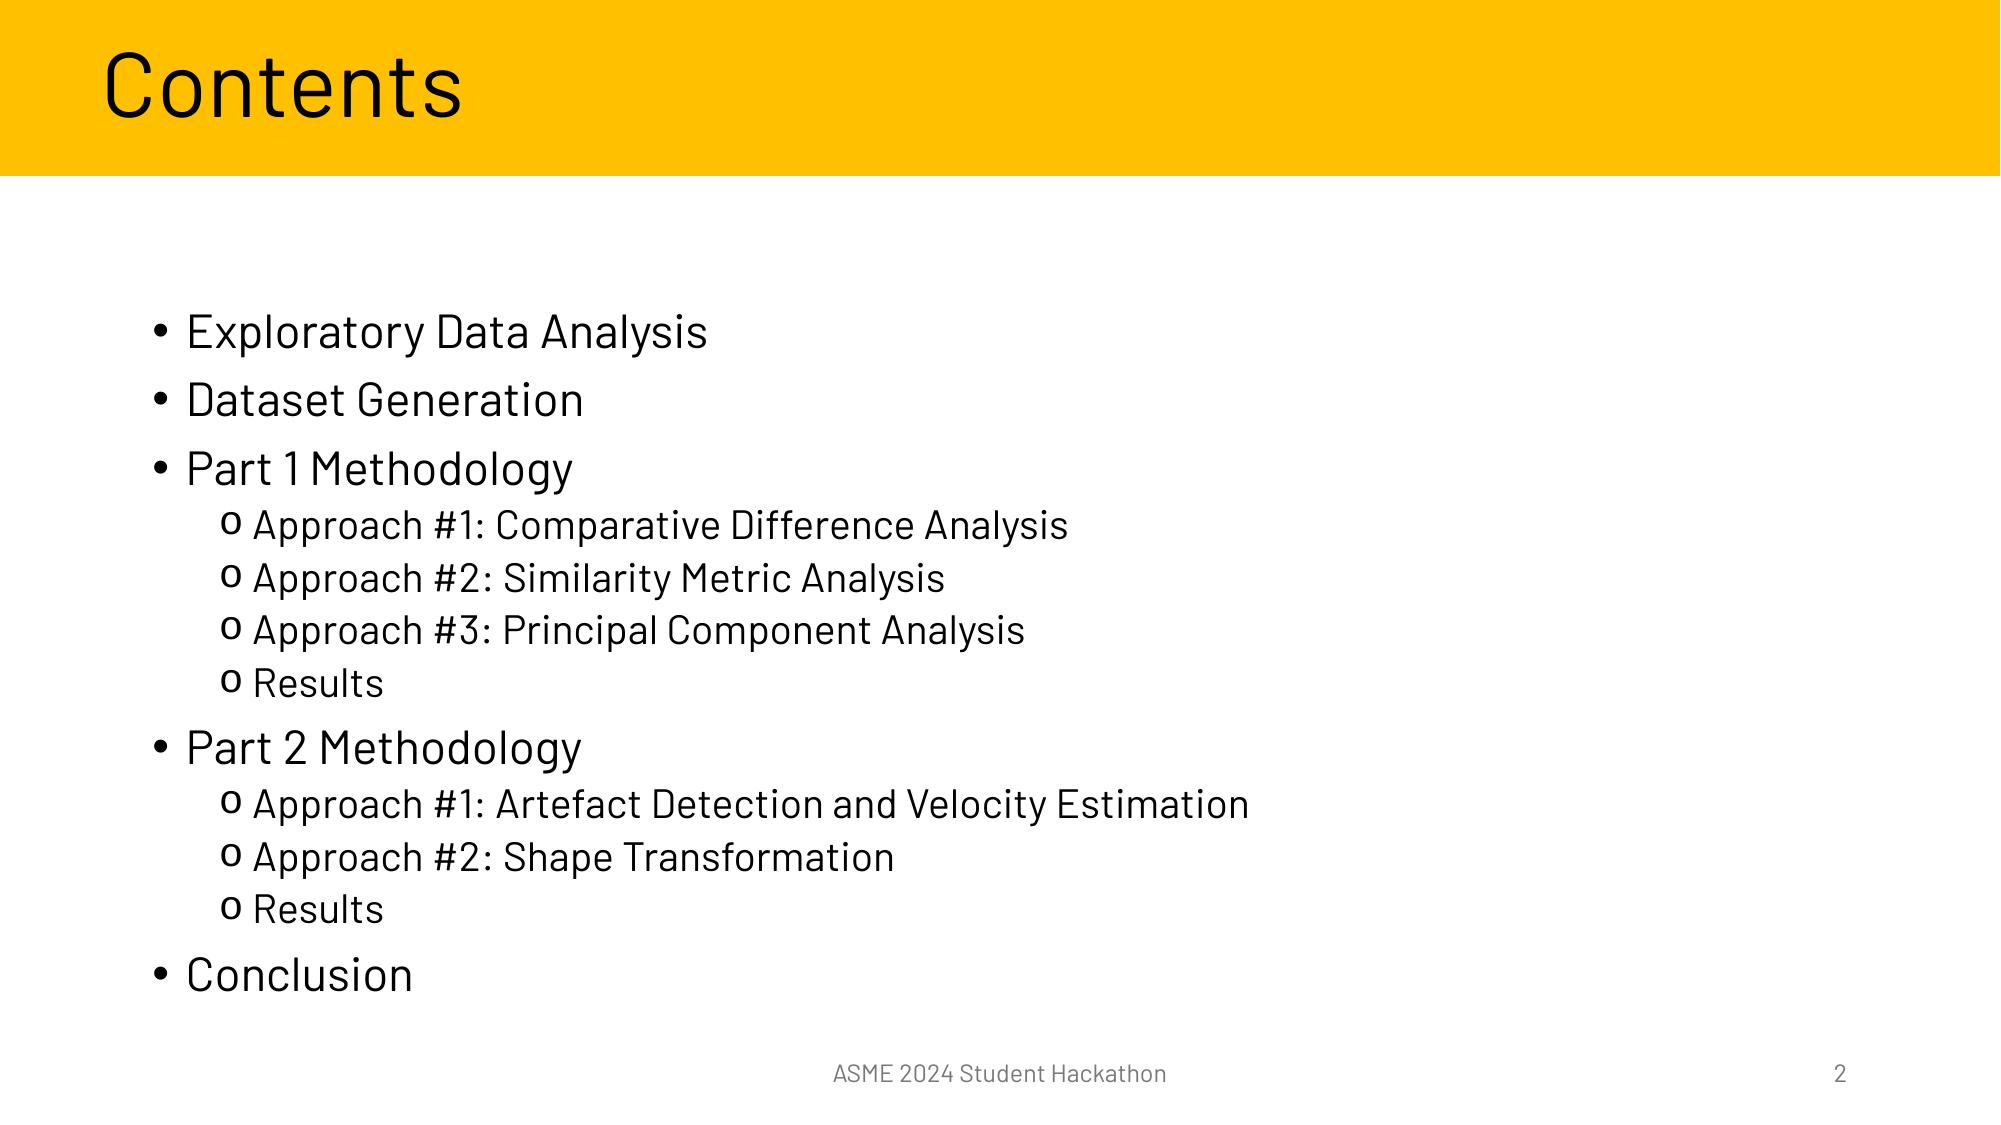

# Contents
Exploratory Data Analysis
Dataset Generation
Part 1 Methodology
Approach #1: Comparative Difference Analysis
Approach #2: Similarity Metric Analysis
Approach #3: Principal Component Analysis
Results
Part 2 Methodology
Approach #1: Artefact Detection and Velocity Estimation
Approach #2: Shape Transformation
Results
Conclusion

ASME 2024 Student Hackathon
2